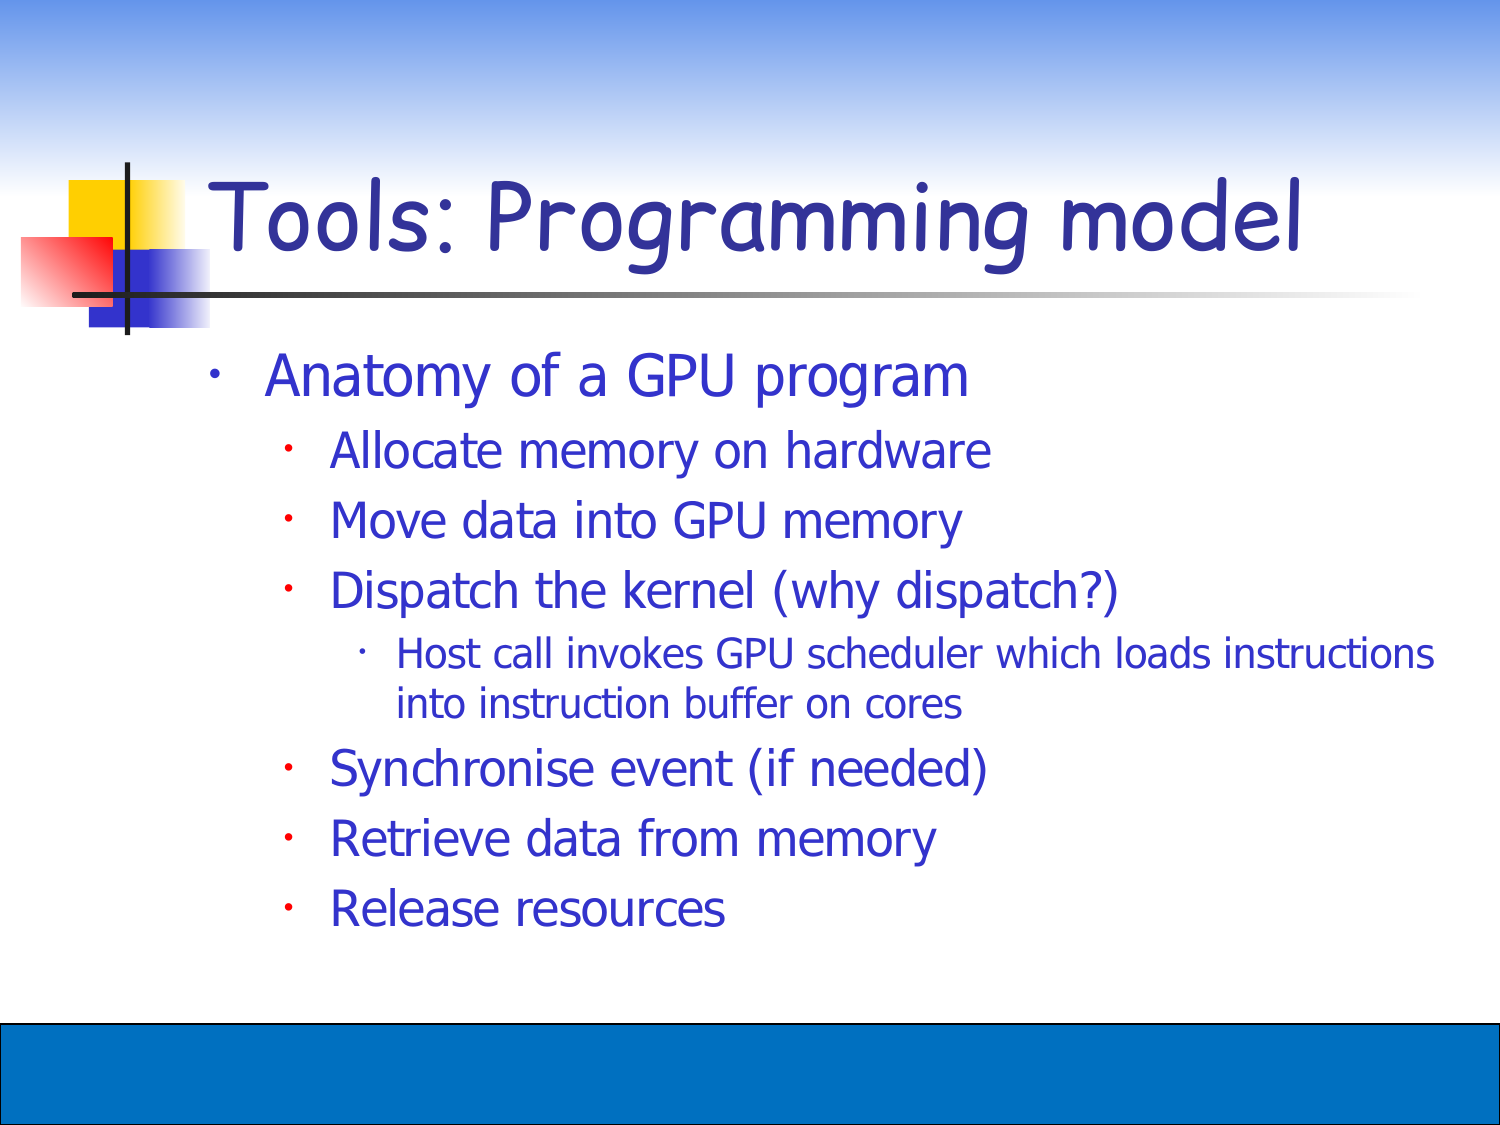

# Tools: Programming model
Anatomy of a GPU program
Allocate memory on hardware
Move data into GPU memory
Dispatch the kernel (why dispatch?)
Host call invokes GPU scheduler which loads instructions into instruction buffer on cores
Synchronise event (if needed)
Retrieve data from memory
Release resources